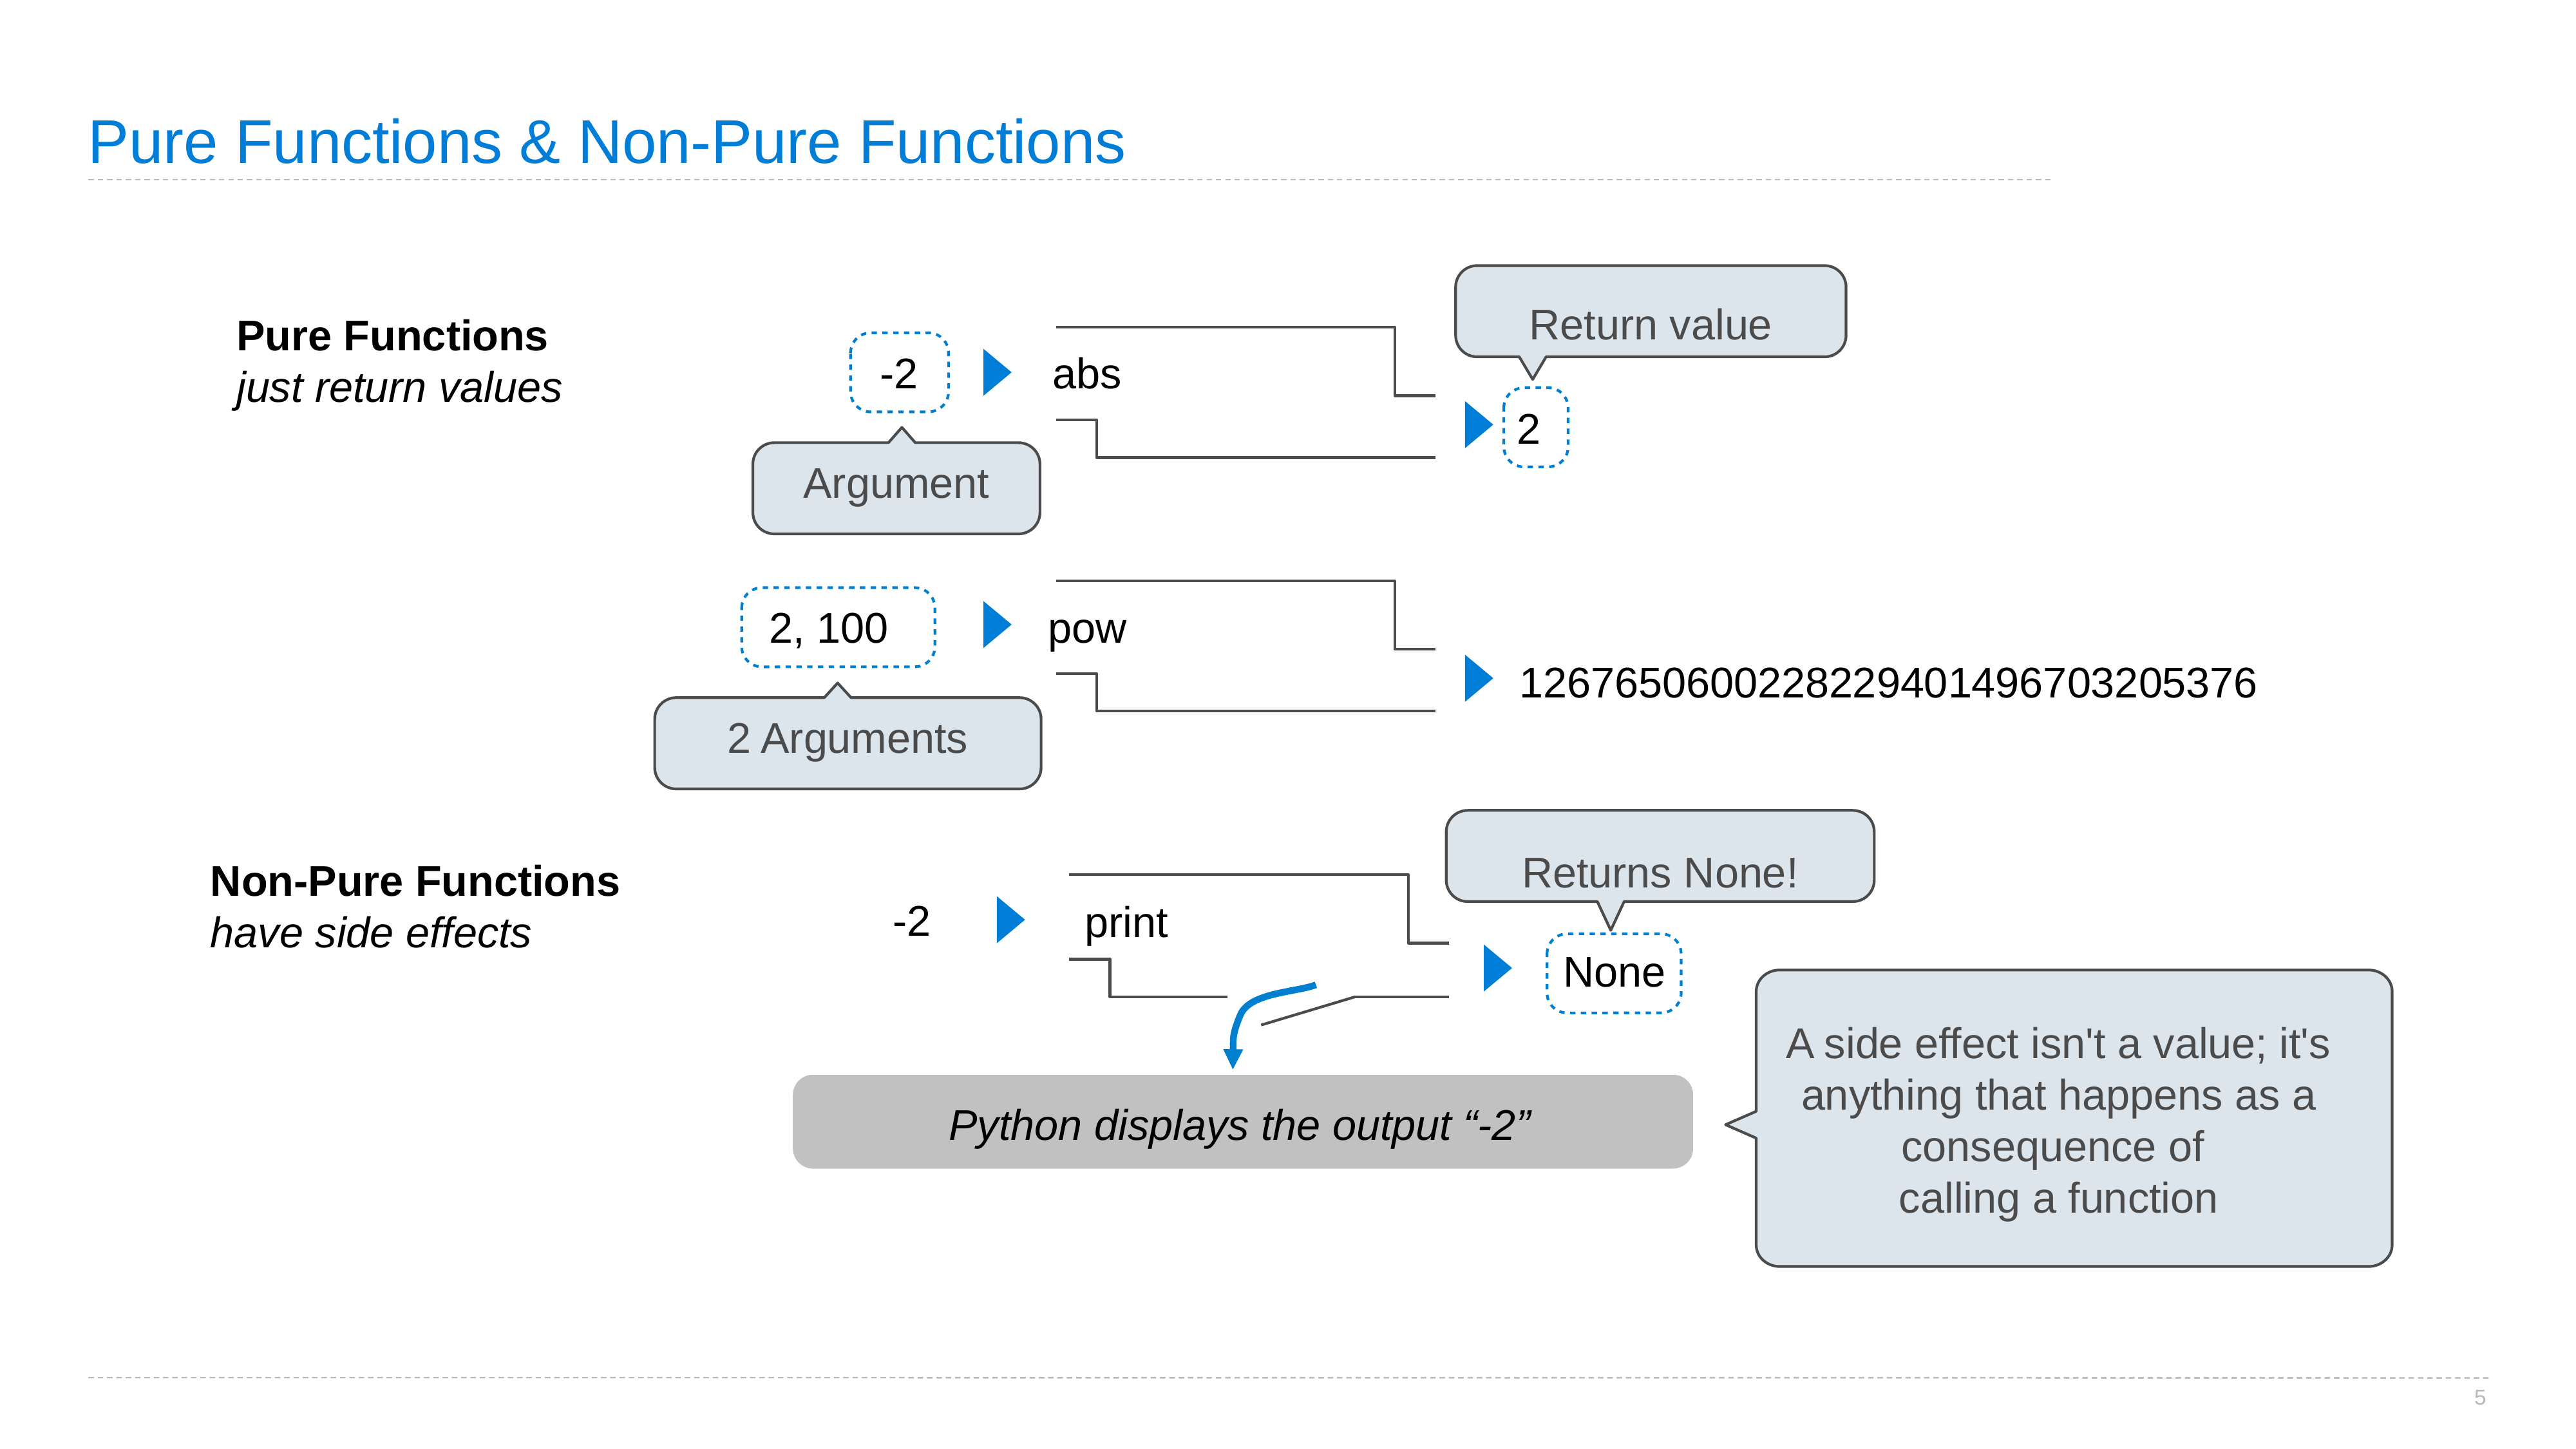

# Pure Functions & Non-Pure Functions

Return value

Pure Functions
just return values

abs

Argument
-2

2

pow

2 Arguments
2, 100

1267650600228229401496703205376

Returns None!

Non-Pure Functions
have side effects

print

-2

None

A side effect isn't a value; it's anything that happens as a consequence of
calling a function

Python displays the output “-2”

5